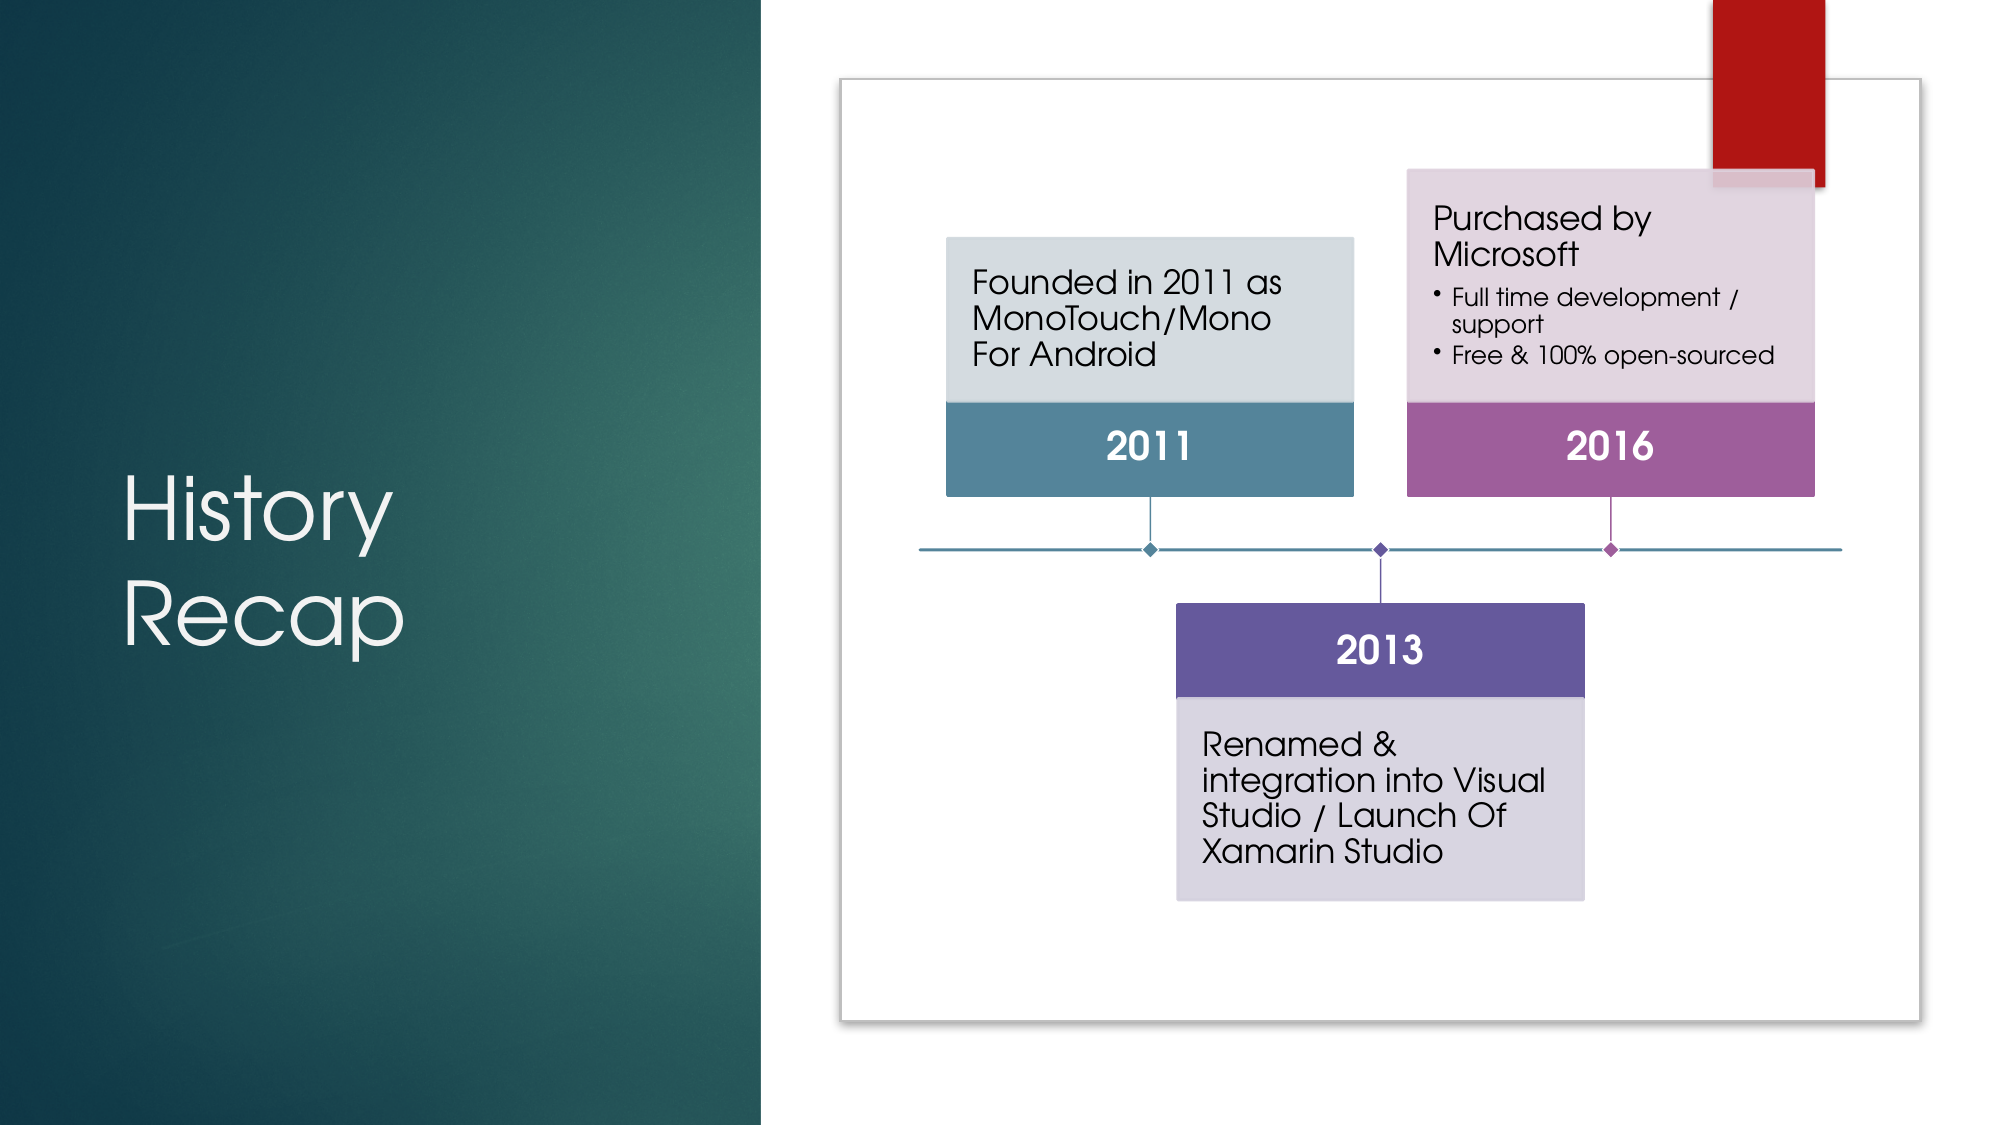

2011
Founded in 2011 as MonoTouch/Mono For Android
2013
Renamed & integration into Visual Studio / Launch Of Xamarin Studio
2016
Purchased by Microsoft
Full time development / support
Free & 100% open-sourced
# History Recap